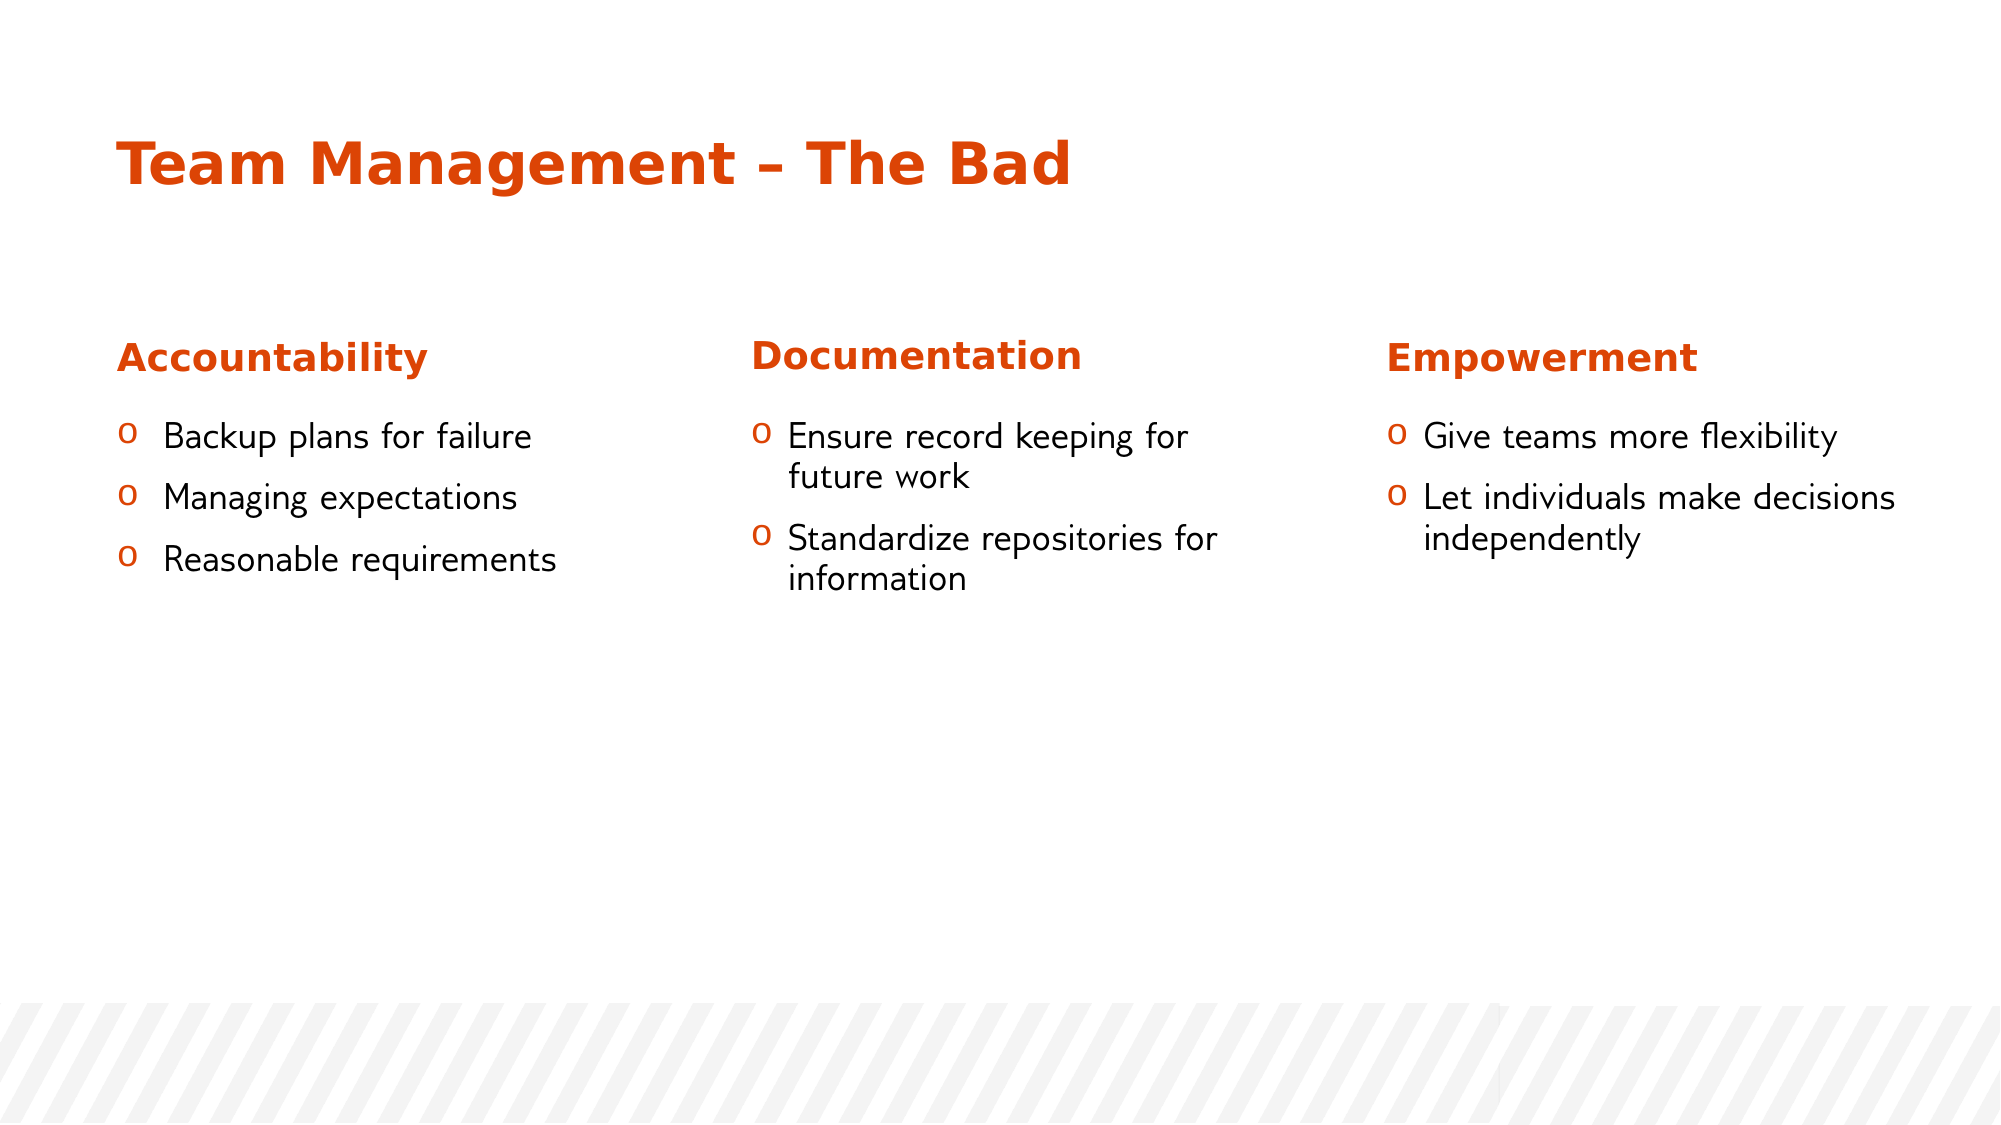

# Team Management – The Bad
Documentation
Accountability
Empowerment

Ensure record keeping for future work
Standardize repositories for information

Backup plans for failure
Managing expectations
Reasonable requirements
Give teams more flexibility
Let individuals make decisions independently